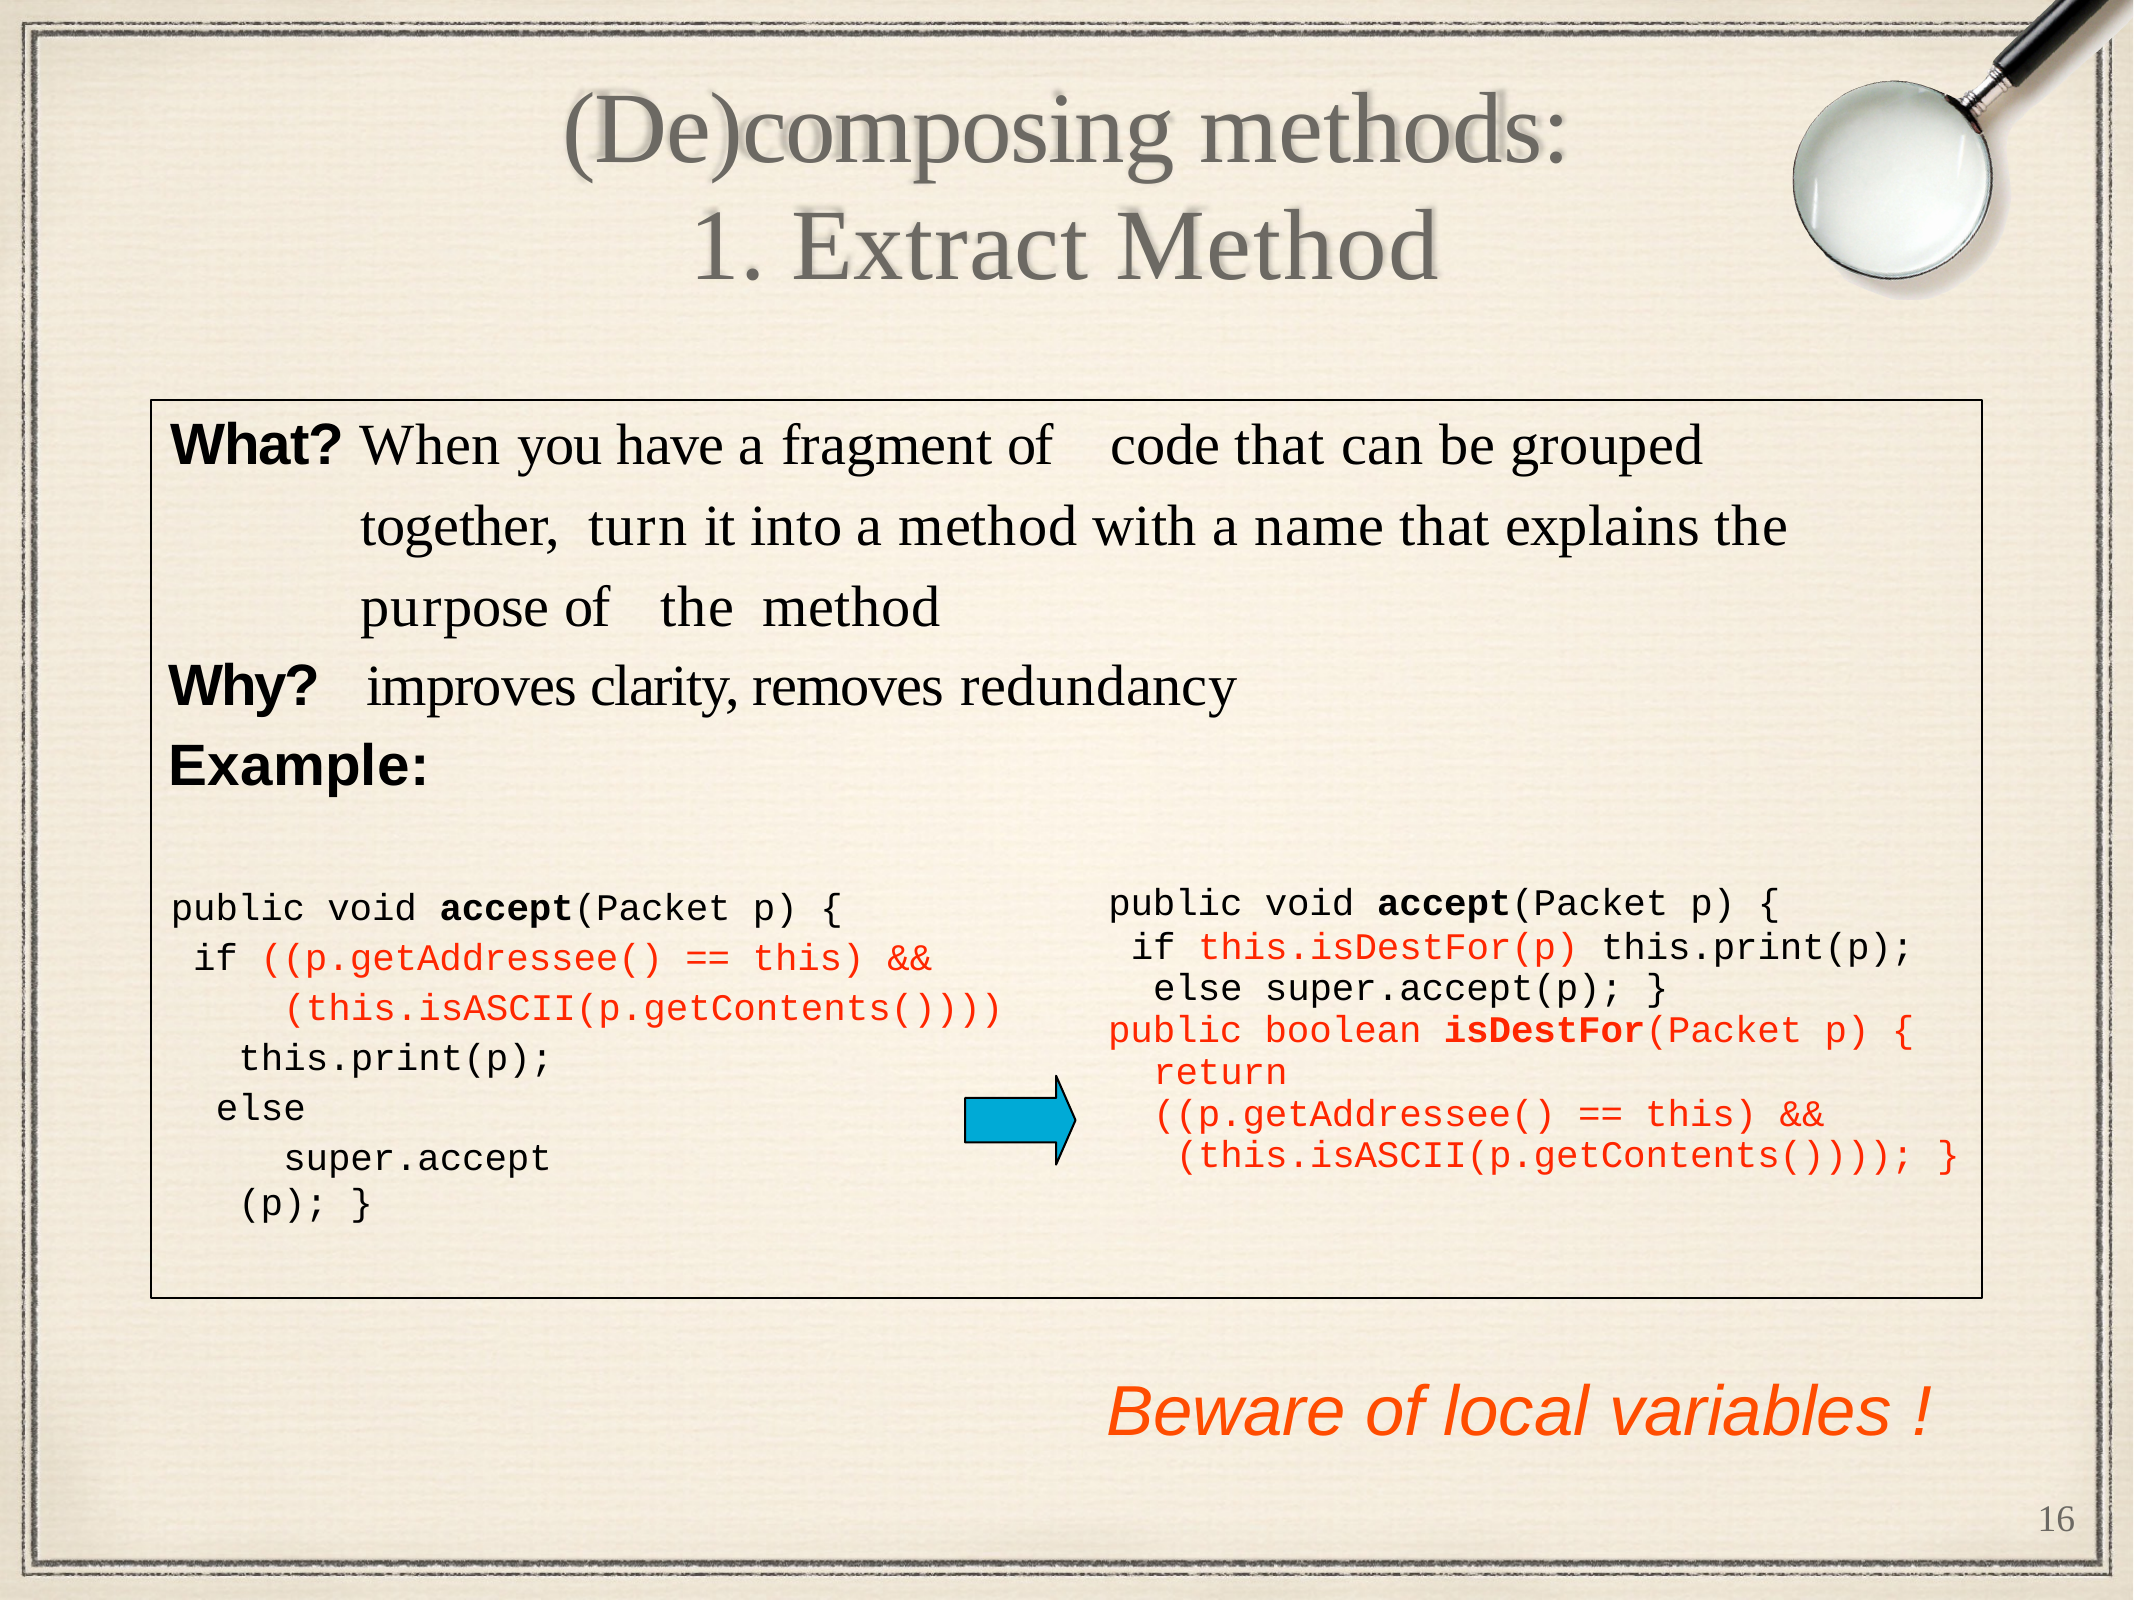

# (De)composing methods:

1. Extract Method

What? When you have a fragment of	code that can be grouped together,  turn it into a method with a name that explains the purpose of	the  method
Why?	improves clarity, removes redundancy
Example:

public void accept(Packet p) {
if ((p.getAddressee() == this) &&  (this.isASCII(p.getContents())))
this.print(p);  else
super.accept(p); }
public void accept(Packet p) {
if this.isDestFor(p) this.print(p);  else super.accept(p); }
public boolean isDestFor(Packet p) {  return
((p.getAddressee() == this) &&  (this.isASCII(p.getContents()))); }
Beware of local variables !
16